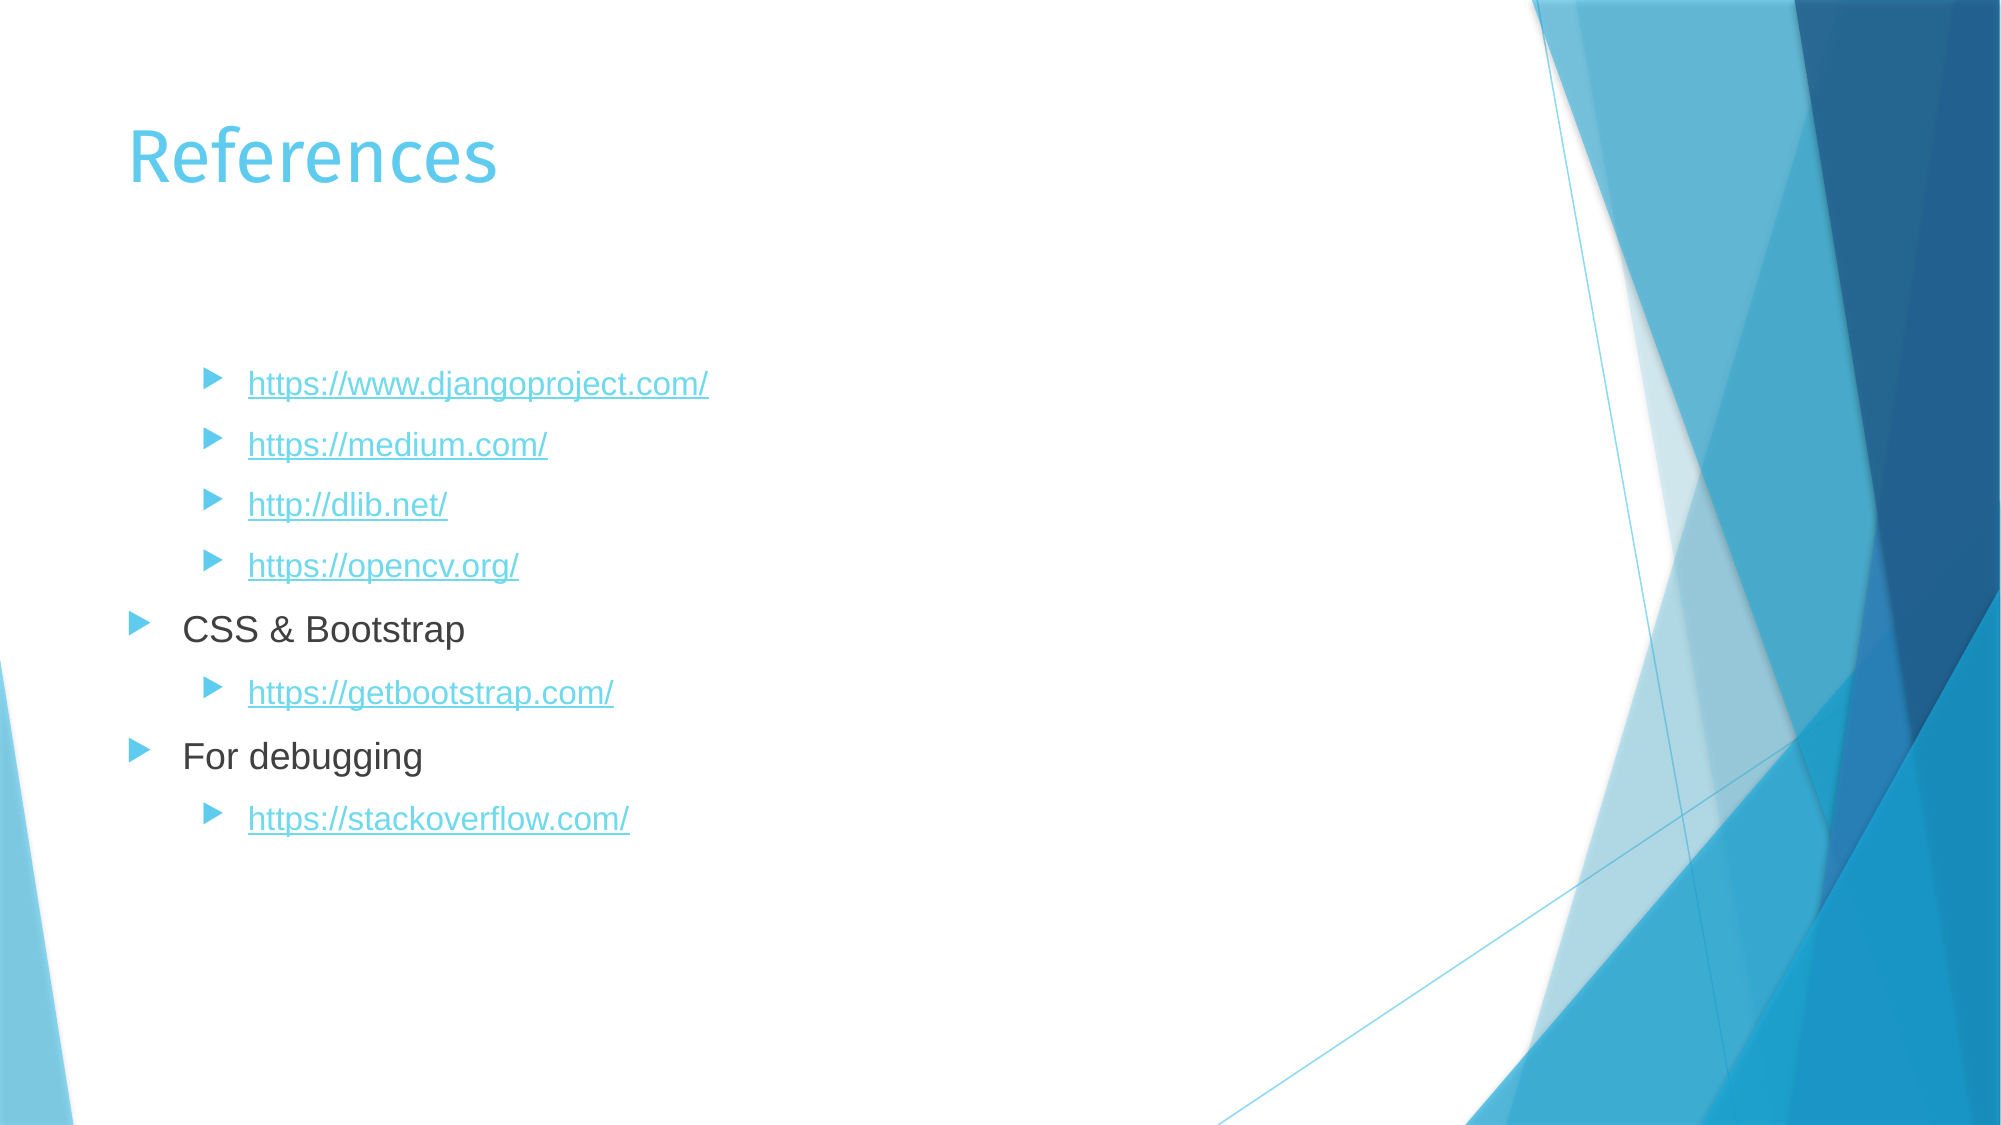

# References
https://www.djangoproject.com/
https://medium.com/
http://dlib.net/
https://opencv.org/
CSS & Bootstrap
https://getbootstrap.com/
For debugging
https://stackoverflow.com/